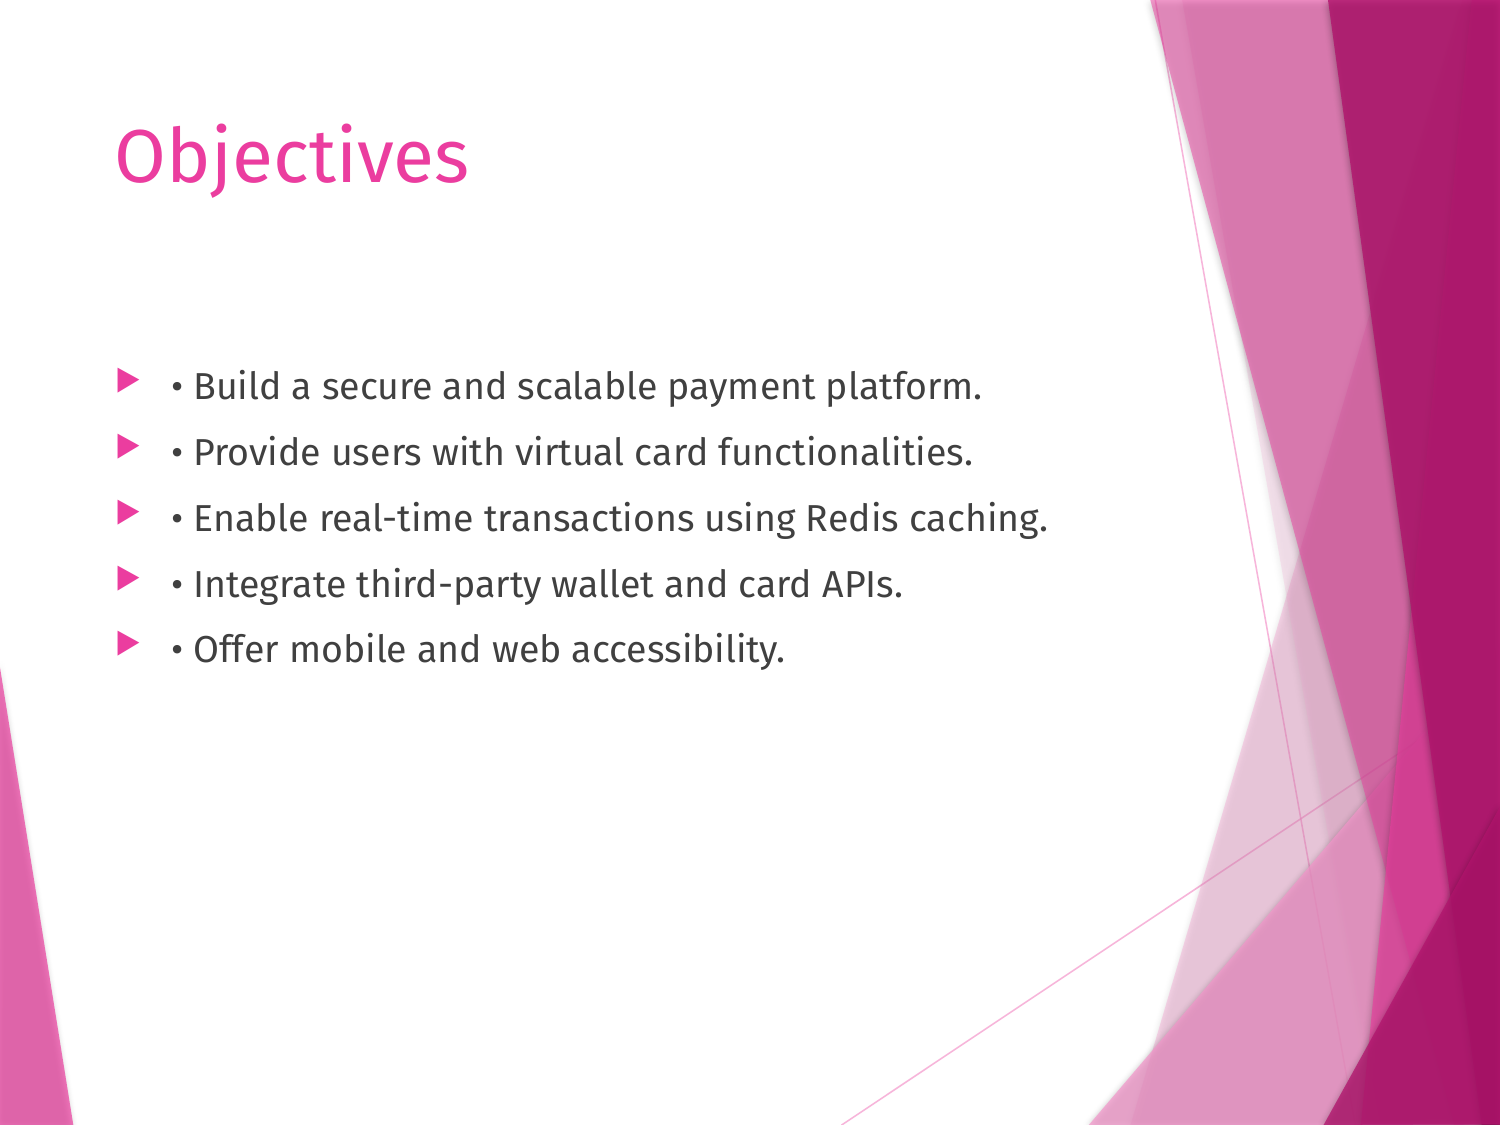

# Objectives
• Build a secure and scalable payment platform.
• Provide users with virtual card functionalities.
• Enable real-time transactions using Redis caching.
• Integrate third-party wallet and card APIs.
• Offer mobile and web accessibility.